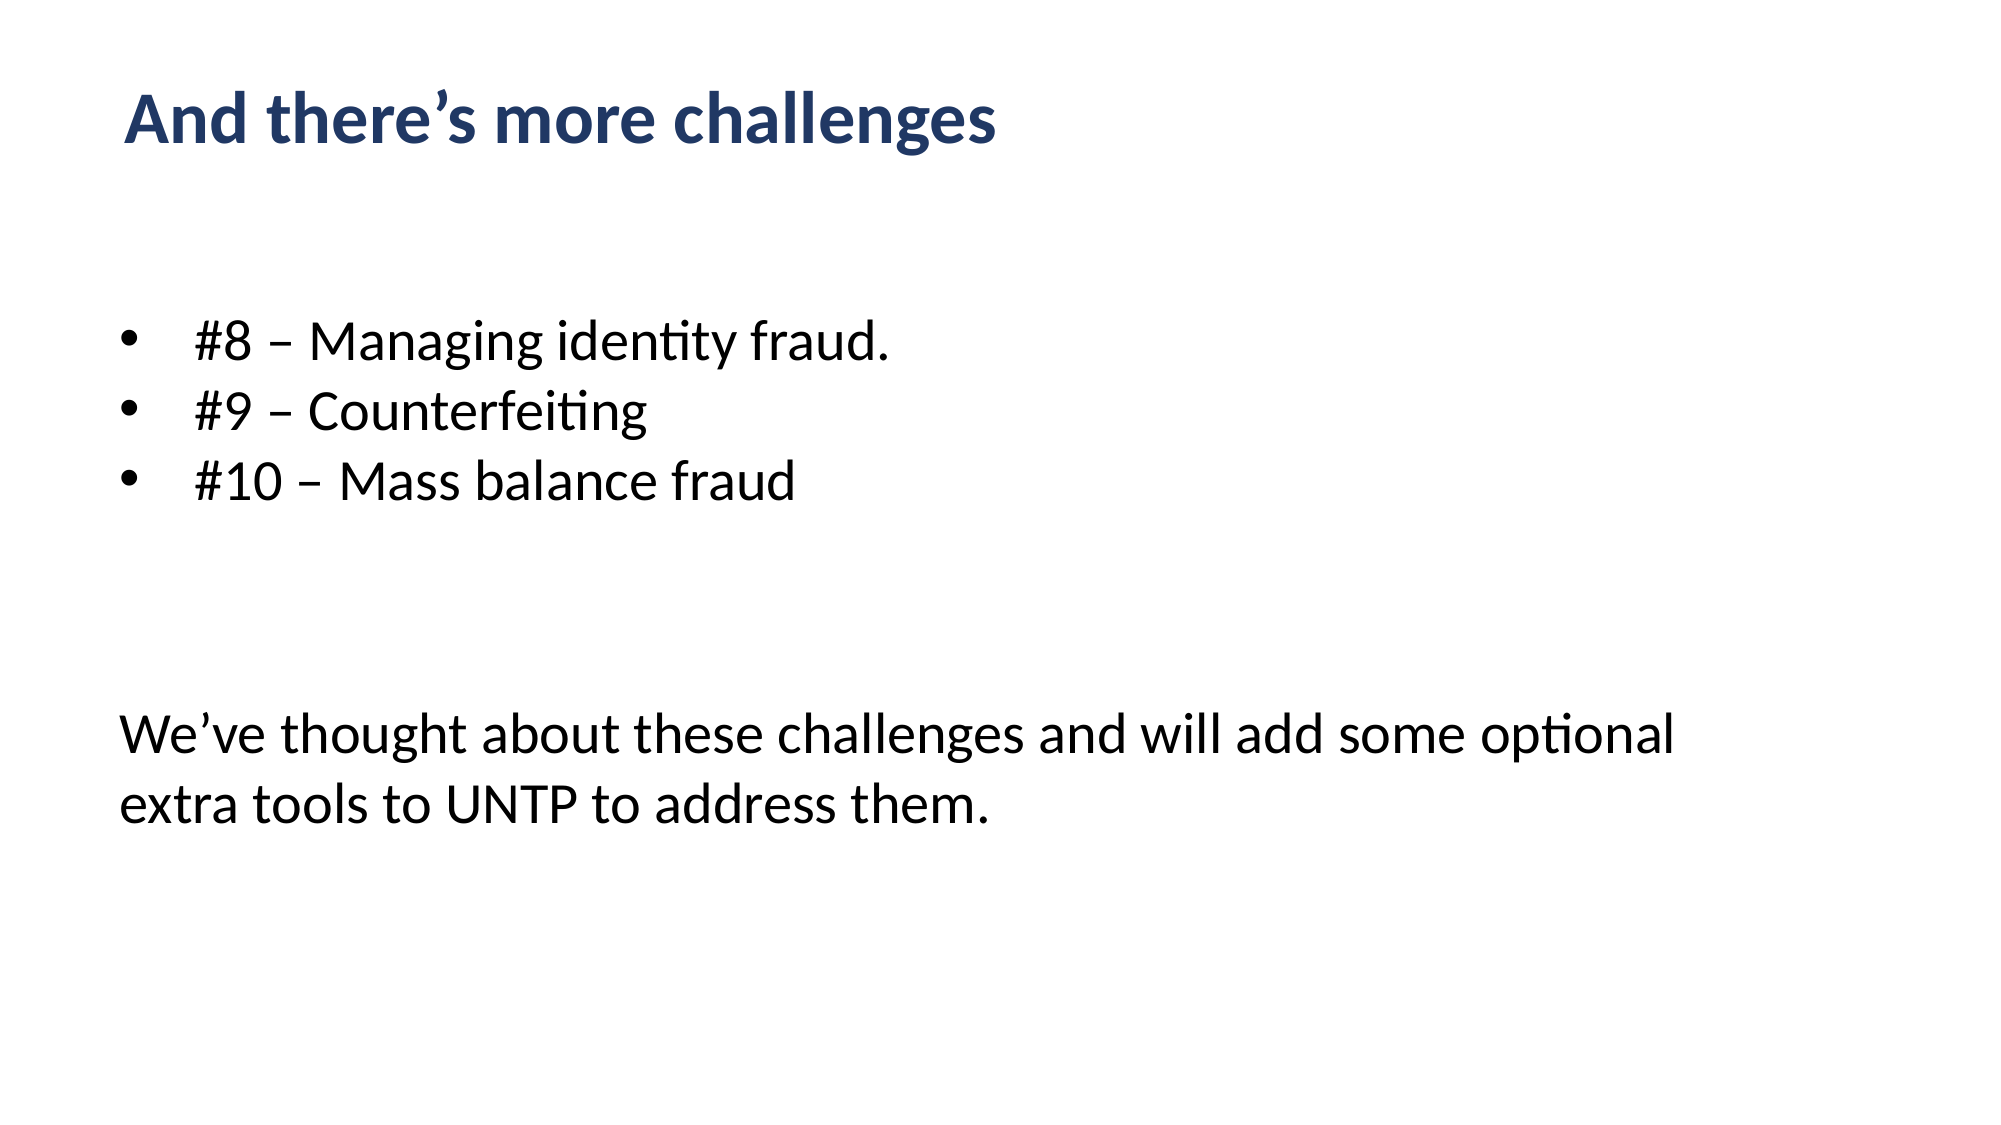

And there’s more challenges
#8 – Managing identity fraud.
#9 – Counterfeiting
#10 – Mass balance fraud
We’ve thought about these challenges and will add some optional extra tools to UNTP to address them.